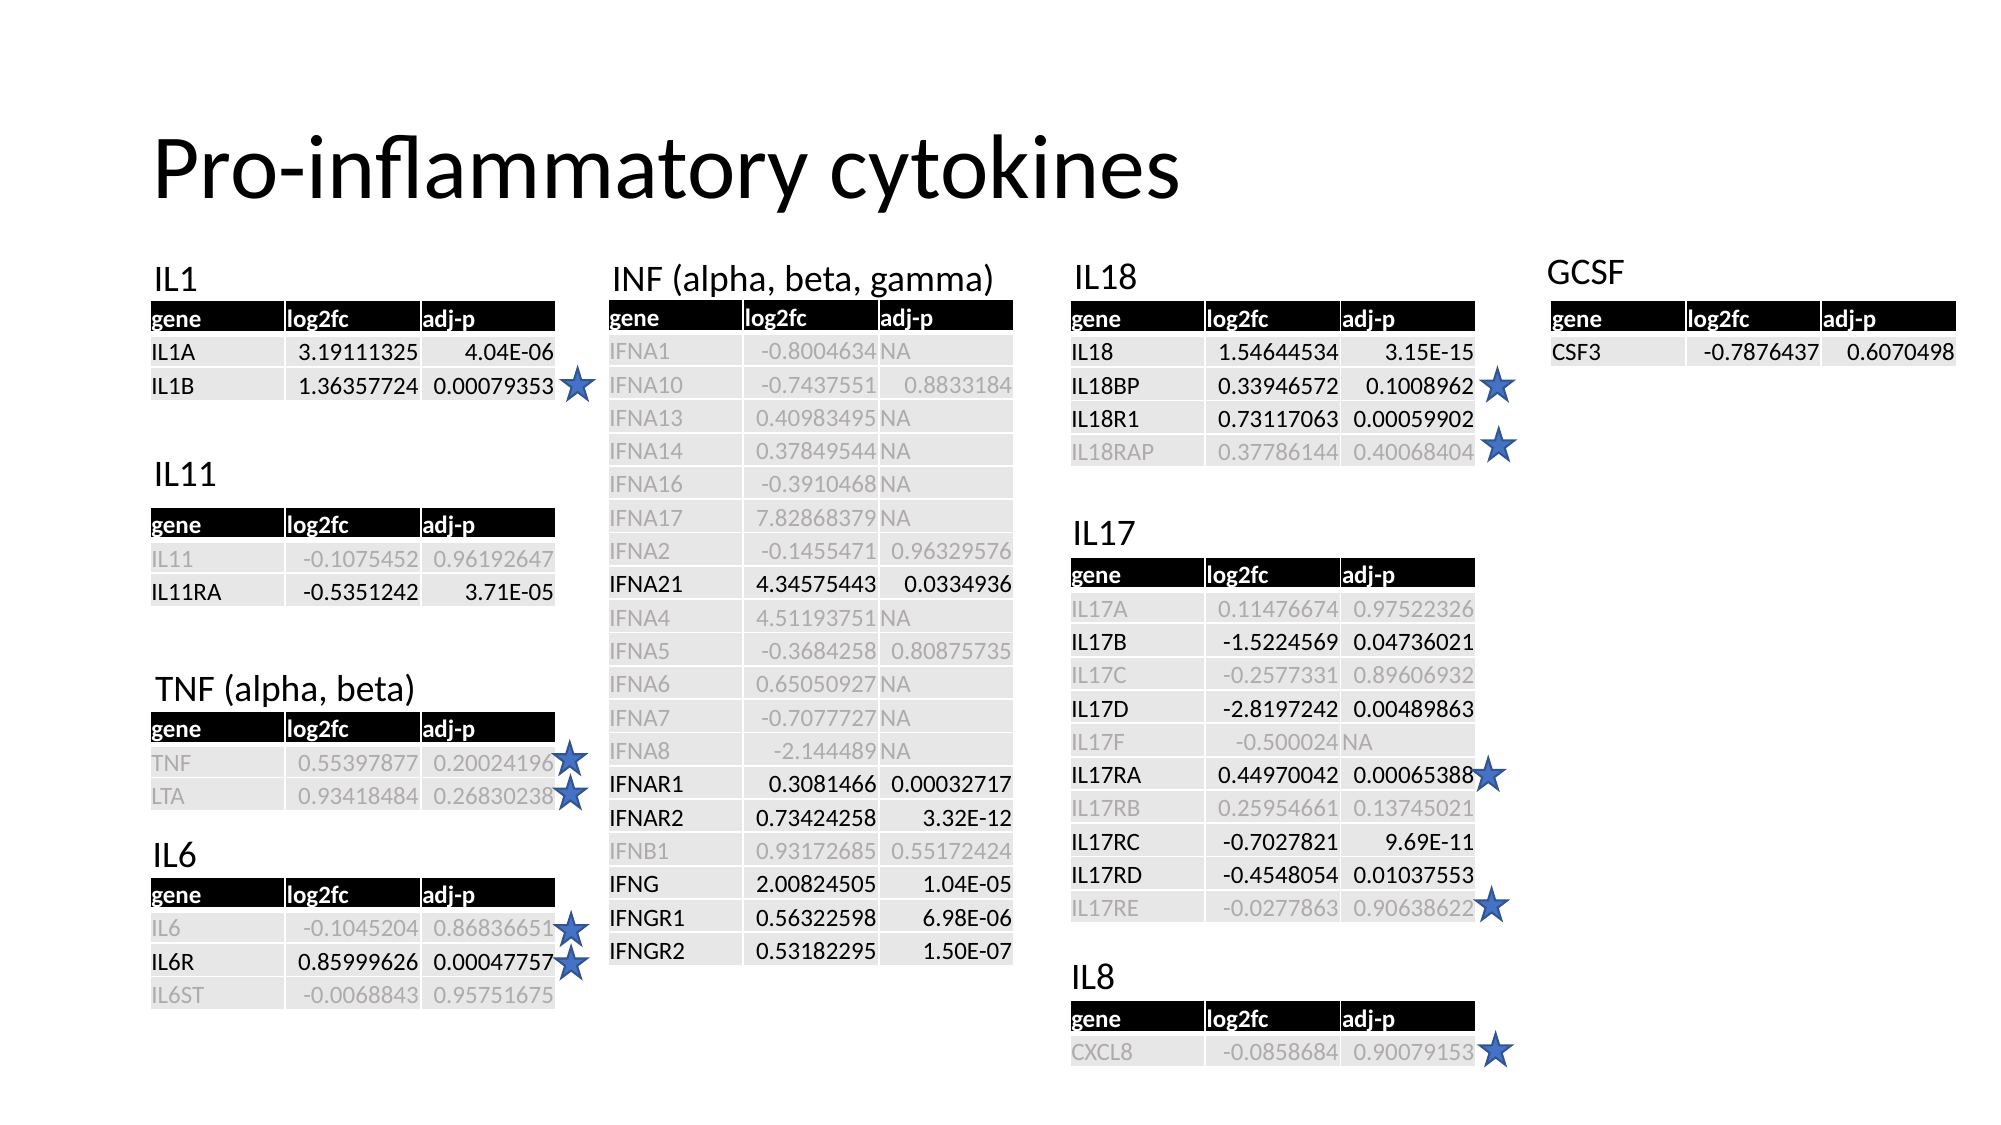

# Pro-inflammatory cytokines
GCSF
IL18
IL1
INF (alpha, beta, gamma)
| gene | log2fc | adj-p |
| --- | --- | --- |
| IFNA1 | -0.8004634 | NA |
| IFNA10 | -0.7437551 | 0.8833184 |
| IFNA13 | 0.40983495 | NA |
| IFNA14 | 0.37849544 | NA |
| IFNA16 | -0.3910468 | NA |
| IFNA17 | 7.82868379 | NA |
| IFNA2 | -0.1455471 | 0.96329576 |
| IFNA21 | 4.34575443 | 0.0334936 |
| IFNA4 | 4.51193751 | NA |
| IFNA5 | -0.3684258 | 0.80875735 |
| IFNA6 | 0.65050927 | NA |
| IFNA7 | -0.7077727 | NA |
| IFNA8 | -2.144489 | NA |
| IFNAR1 | 0.3081466 | 0.00032717 |
| IFNAR2 | 0.73424258 | 3.32E-12 |
| IFNB1 | 0.93172685 | 0.55172424 |
| IFNG | 2.00824505 | 1.04E-05 |
| IFNGR1 | 0.56322598 | 6.98E-06 |
| IFNGR2 | 0.53182295 | 1.50E-07 |
| gene | log2fc | adj-p |
| --- | --- | --- |
| IL1A | 3.19111325 | 4.04E-06 |
| IL1B | 1.36357724 | 0.00079353 |
| gene | log2fc | adj-p |
| --- | --- | --- |
| IL18 | 1.54644534 | 3.15E-15 |
| IL18BP | 0.33946572 | 0.1008962 |
| IL18R1 | 0.73117063 | 0.00059902 |
| IL18RAP | 0.37786144 | 0.40068404 |
| gene | log2fc | adj-p |
| --- | --- | --- |
| CSF3 | -0.7876437 | 0.6070498 |

IL11
IL17
| gene | log2fc | adj-p |
| --- | --- | --- |
| IL11 | -0.1075452 | 0.96192647 |
| IL11RA | -0.5351242 | 3.71E-05 |
| gene | log2fc | adj-p |
| --- | --- | --- |
| IL17A | 0.11476674 | 0.97522326 |
| IL17B | -1.5224569 | 0.04736021 |
| IL17C | -0.2577331 | 0.89606932 |
| IL17D | -2.8197242 | 0.00489863 |
| IL17F | -0.500024 | NA |
| IL17RA | 0.44970042 | 0.00065388 |
| IL17RB | 0.25954661 | 0.13745021 |
| IL17RC | -0.7027821 | 9.69E-11 |
| IL17RD | -0.4548054 | 0.01037553 |
| IL17RE | -0.0277863 | 0.90638622 |
TNF (alpha, beta)
| gene | log2fc | adj-p |
| --- | --- | --- |
| TNF | 0.55397877 | 0.20024196 |
| LTA | 0.93418484 | 0.26830238 |

IL6
| gene | log2fc | adj-p |
| --- | --- | --- |
| IL6 | -0.1045204 | 0.86836651 |
| IL6R | 0.85999626 | 0.00047757 |
| IL6ST | -0.0068843 | 0.95751675 |

IL8

| gene | log2fc | adj-p |
| --- | --- | --- |
| CXCL8 | -0.0858684 | 0.90079153 |